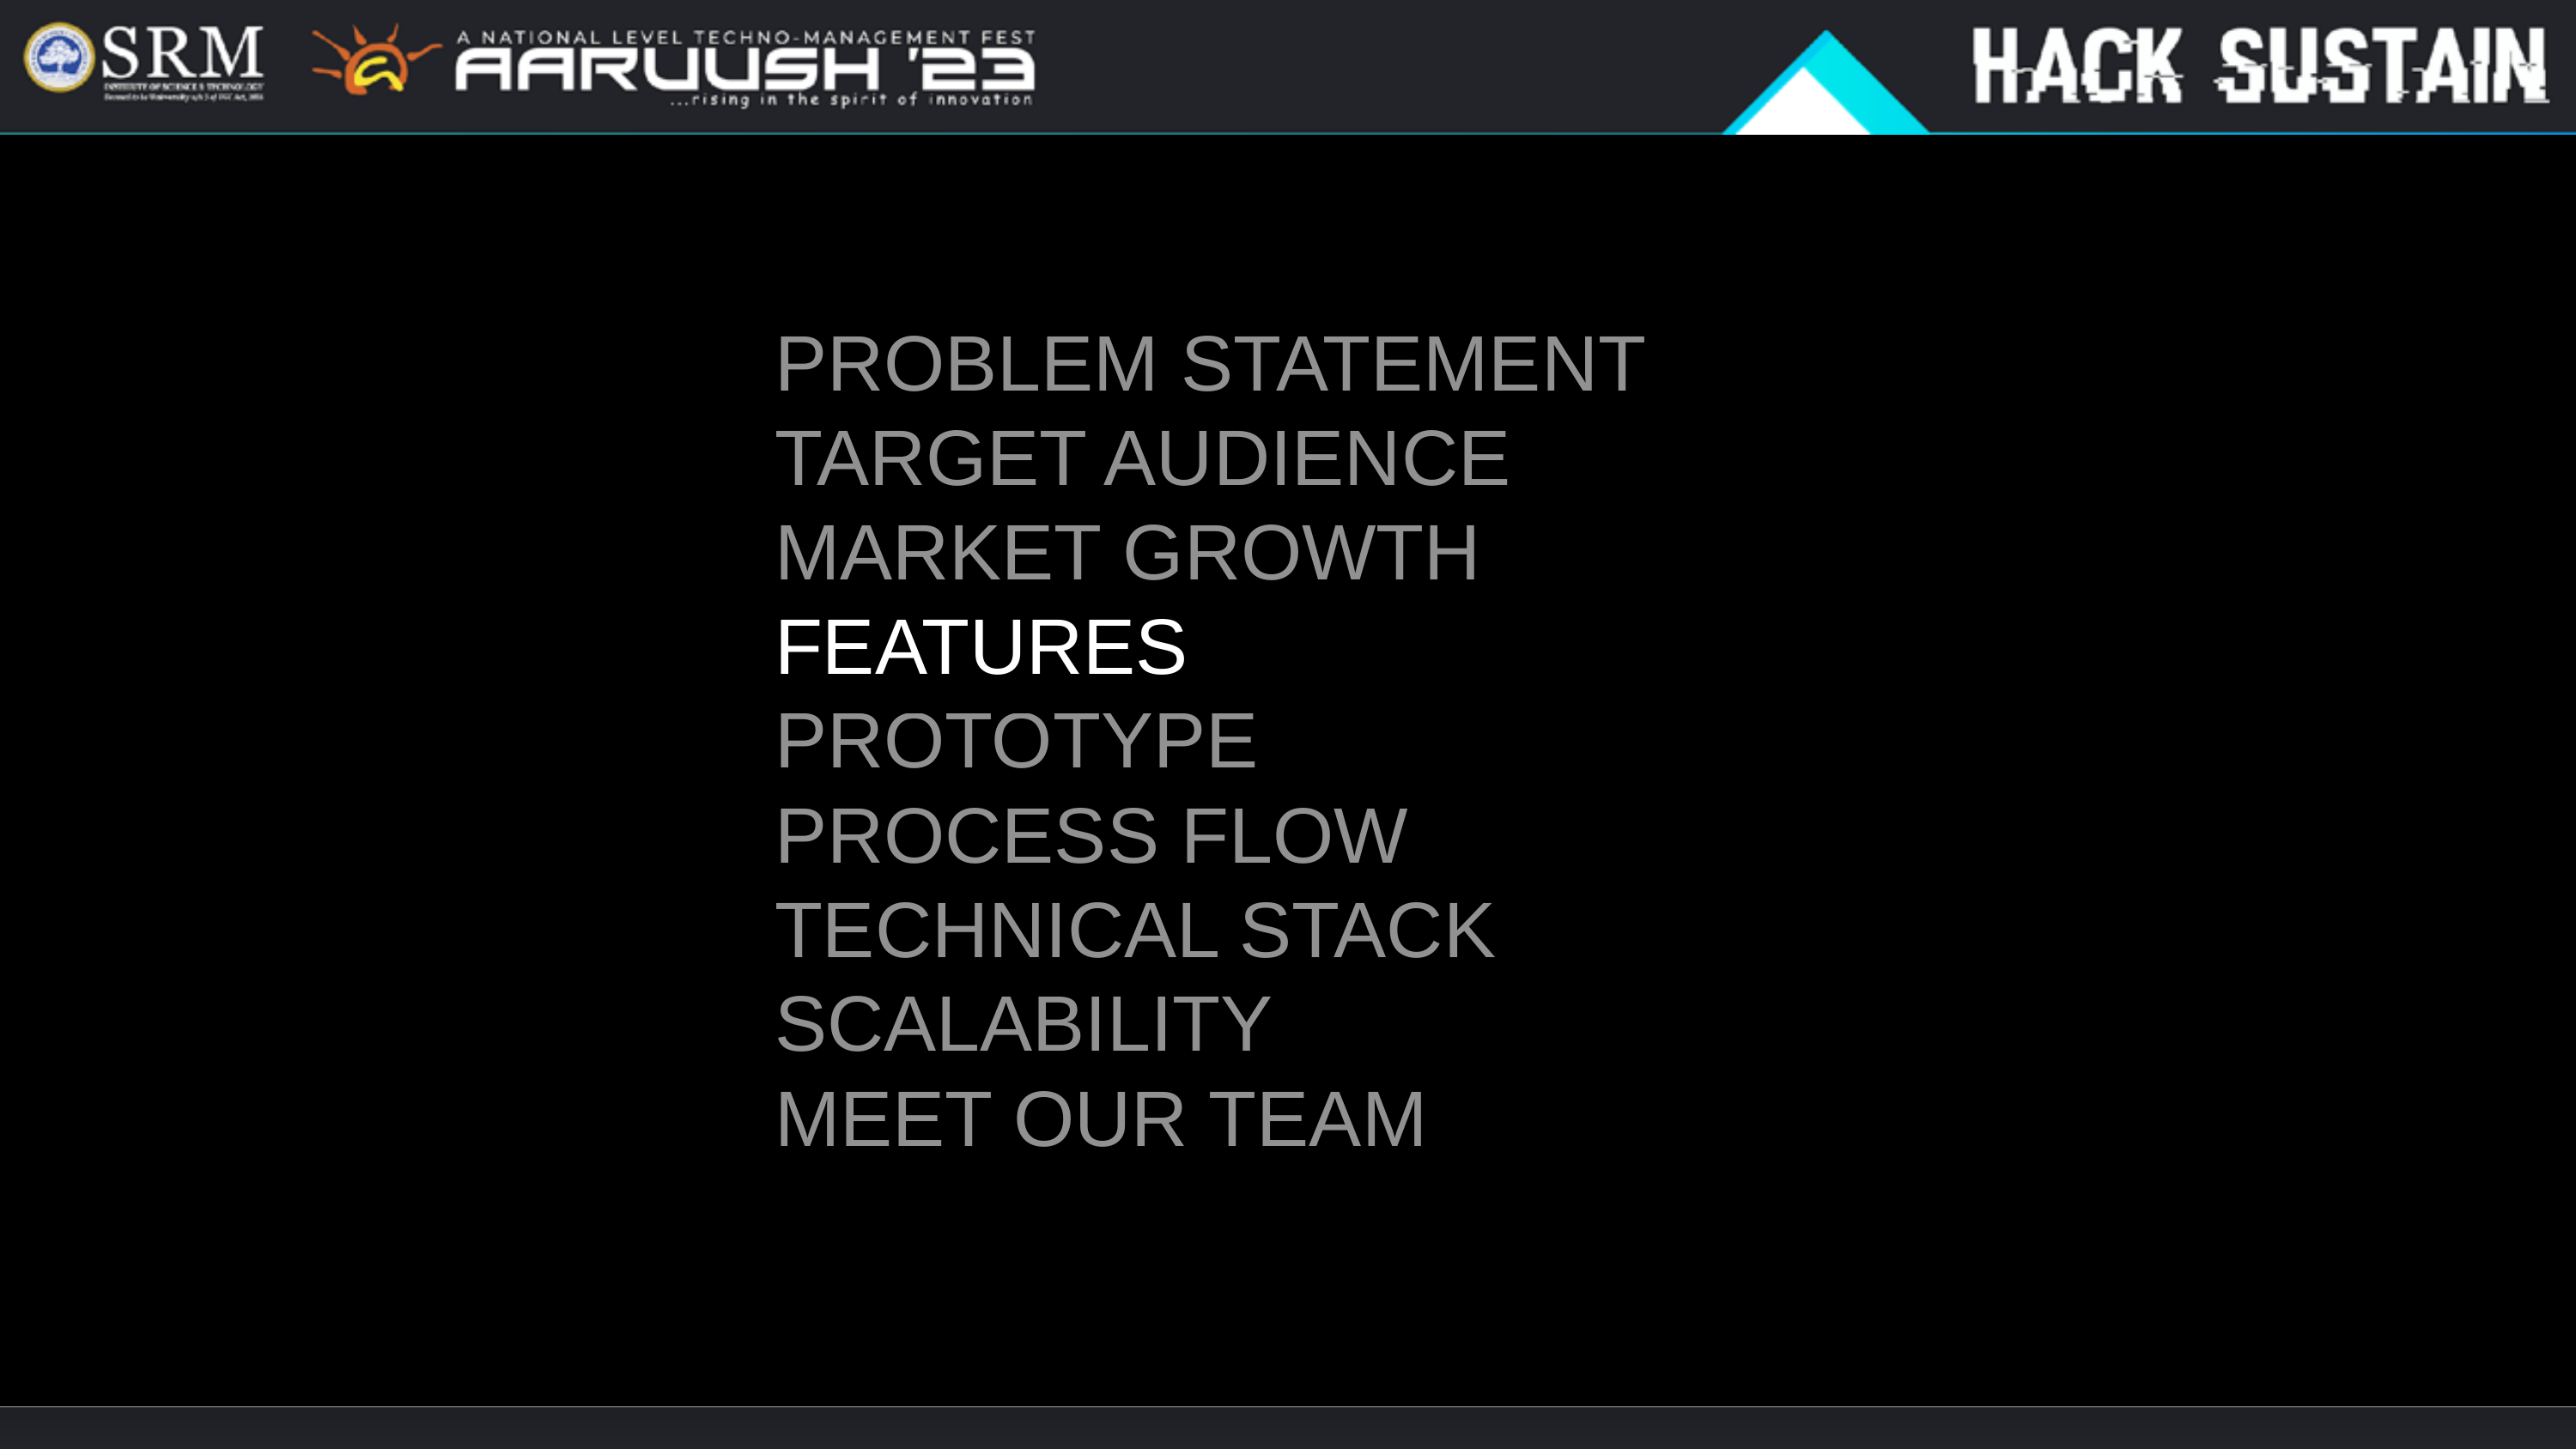

PROBLEM STATEMENT
TARGET AUDIENCE
MARKET GROWTH
FEATURES
PROTOTYPE
PROCESS FLOW
TECHNICAL STACK
SCALABILITY
MEET OUR TEAM